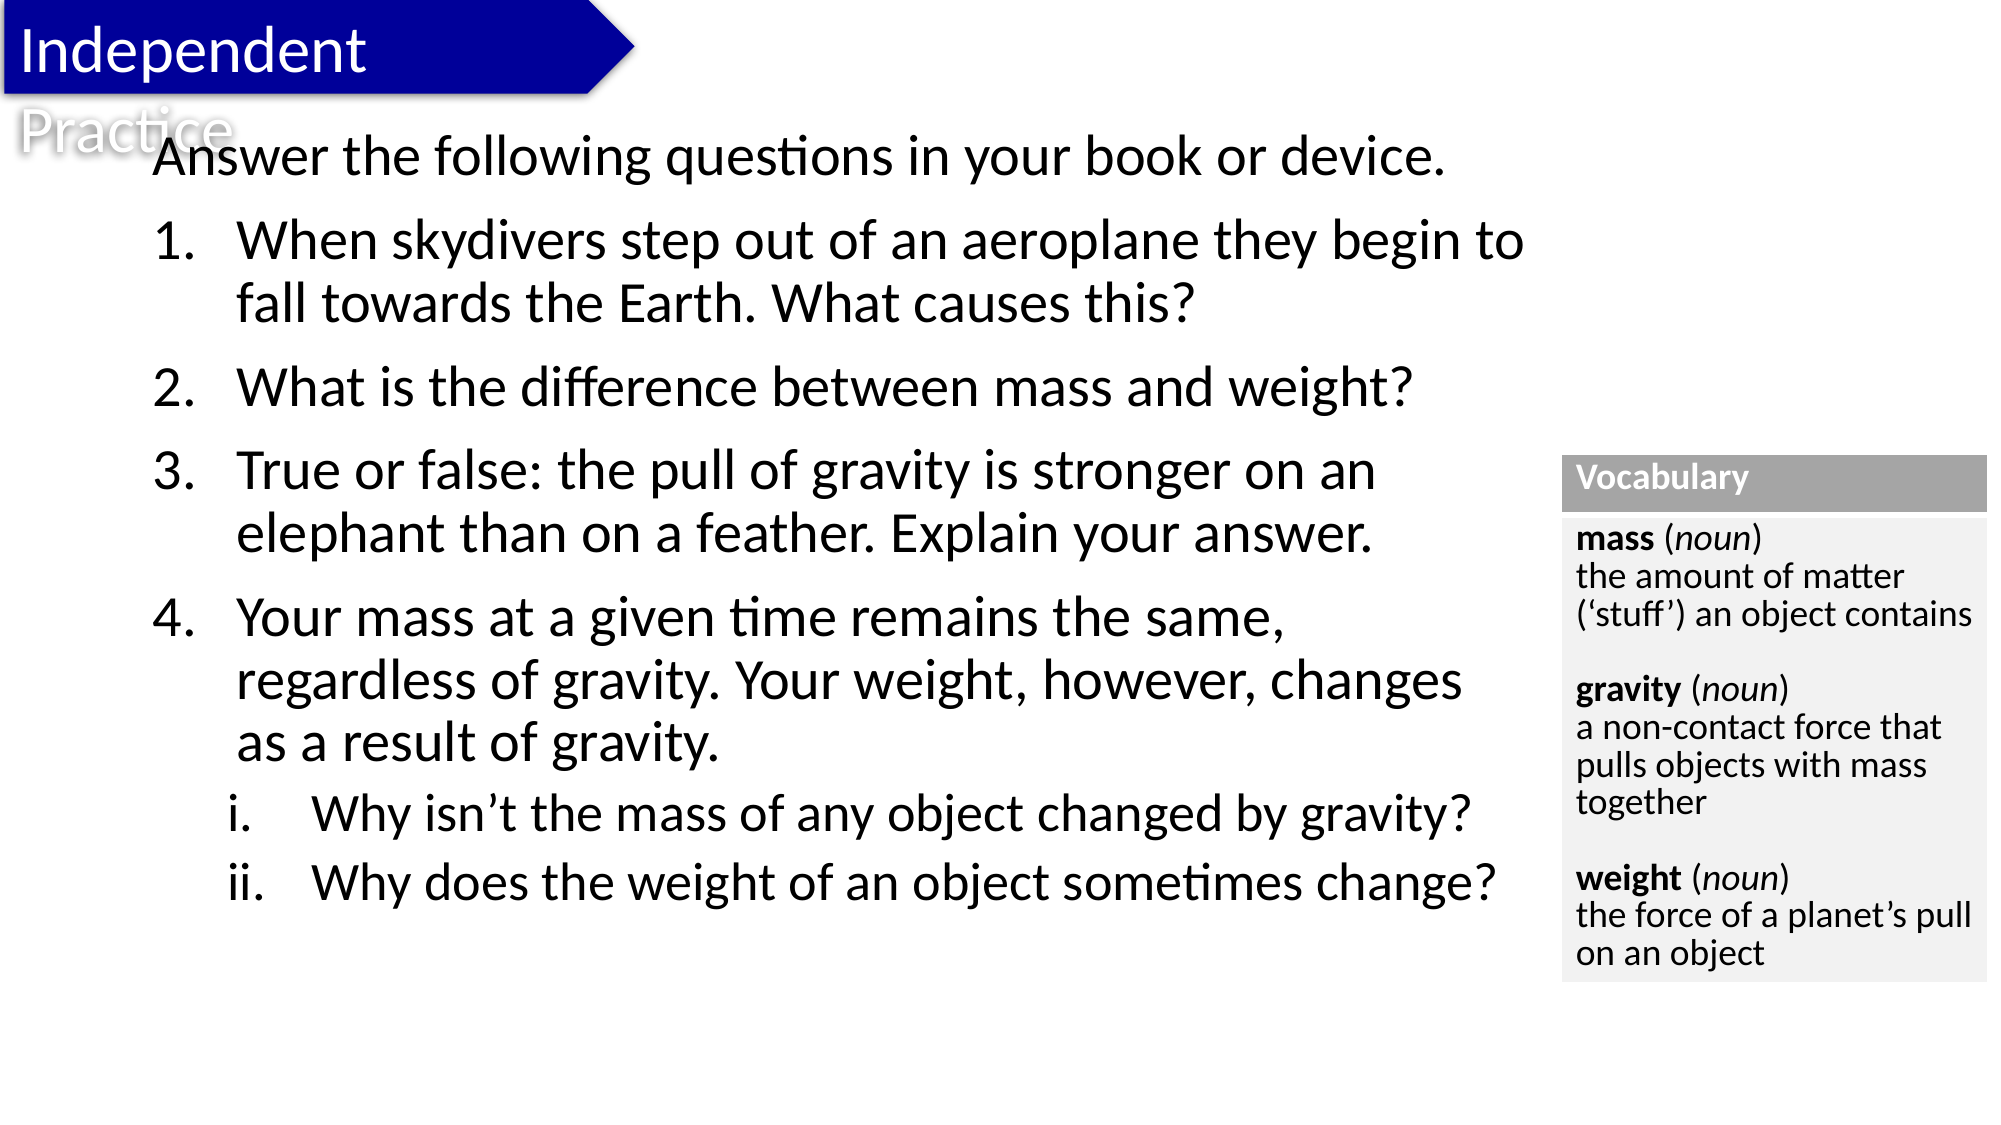

Independent Practice
Answer the following questions in your book or device.
When skydivers step out of an aeroplane they begin to fall towards the Earth. What causes this?
What is the difference between mass and weight?
True or false: the pull of gravity is stronger on an elephant than on a feather. Explain your answer.
Your mass at a given time remains the same, regardless of gravity. Your weight, however, changes as a result of gravity.
Why isn’t the mass of any object changed by gravity?
Why does the weight of an object sometimes change?

| Vocabulary |
| --- |
| mass (noun) the amount of matter (‘stuff’) an object contains gravity (noun) a non-contact force that pulls objects with mass together weight (noun) the force of a planet’s pull on an object |